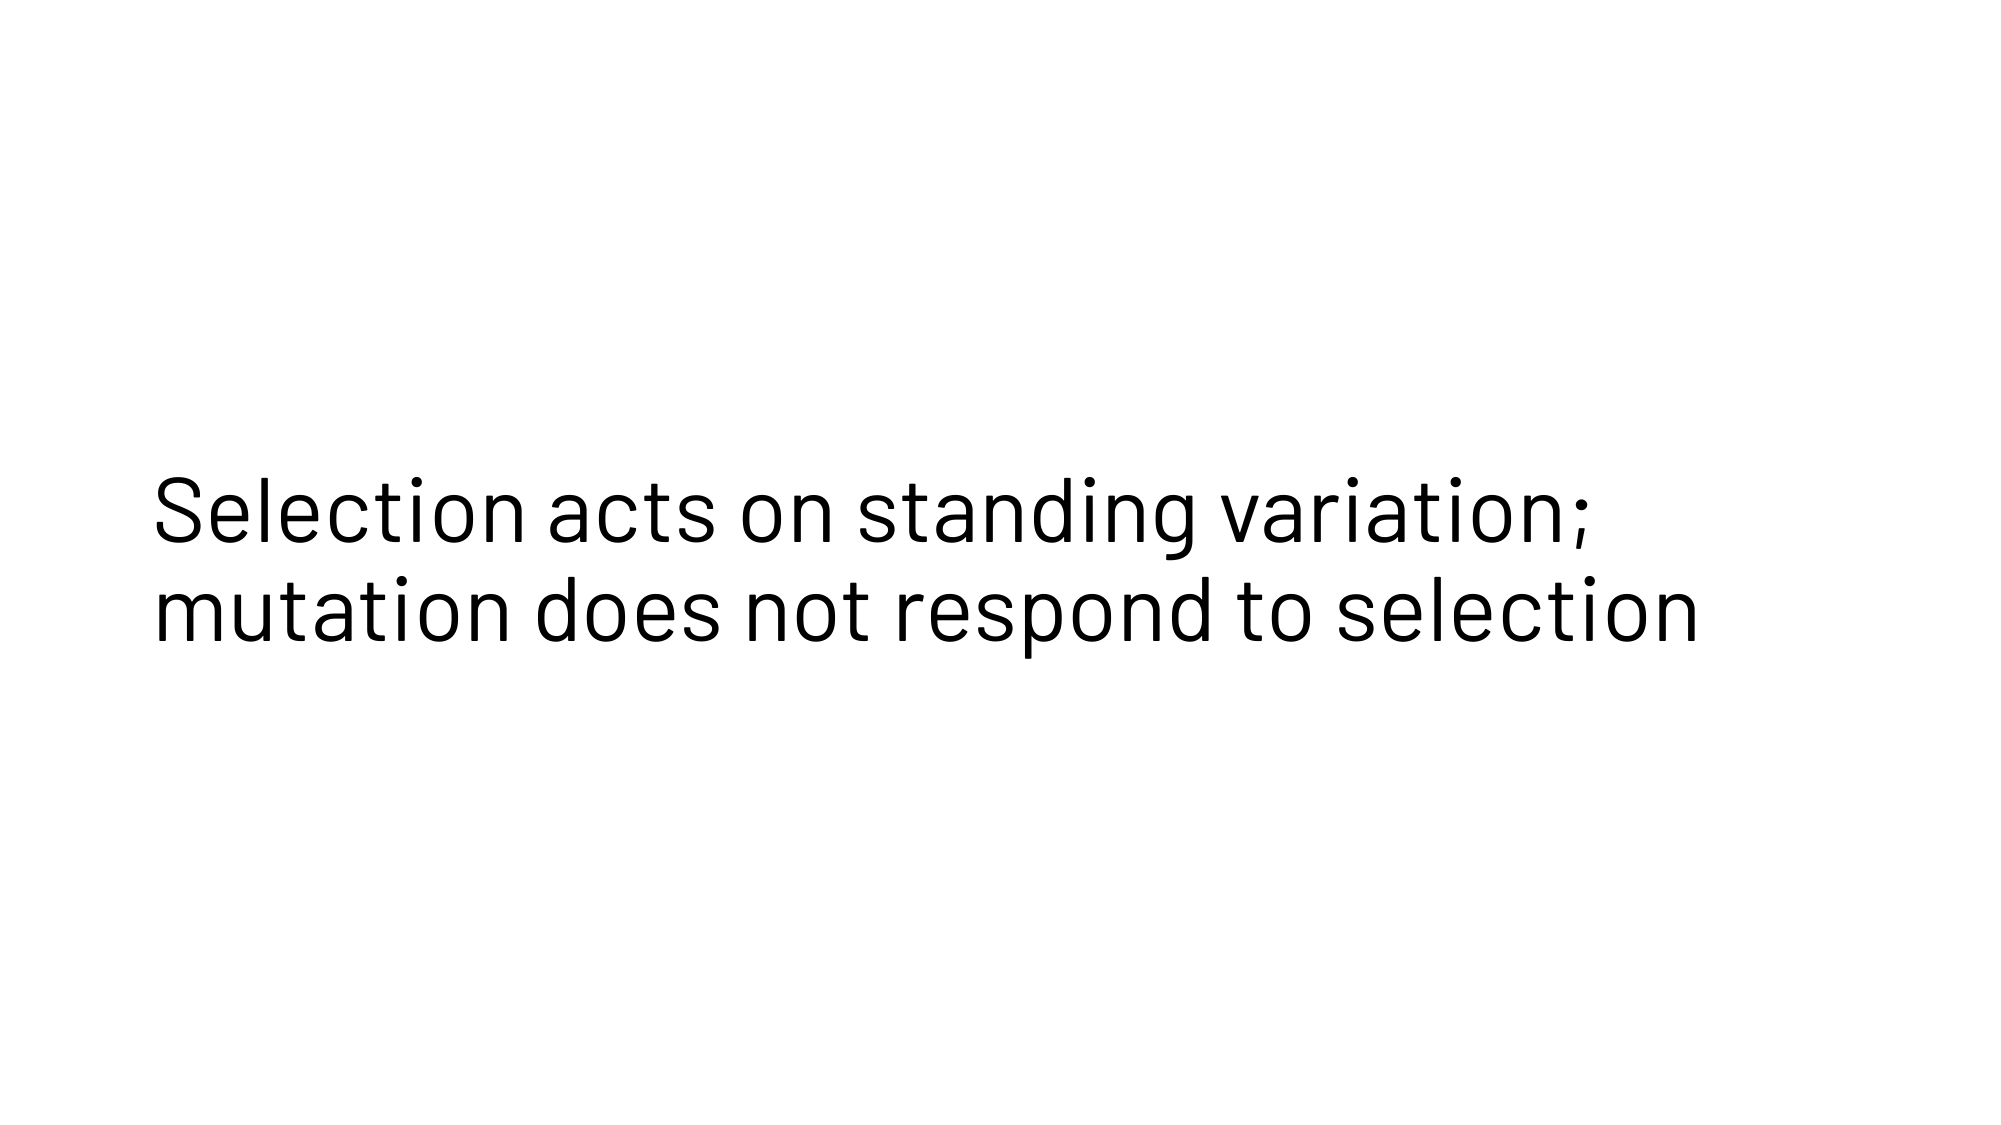

# Selection acts on standing variation; mutation does not respond to selection